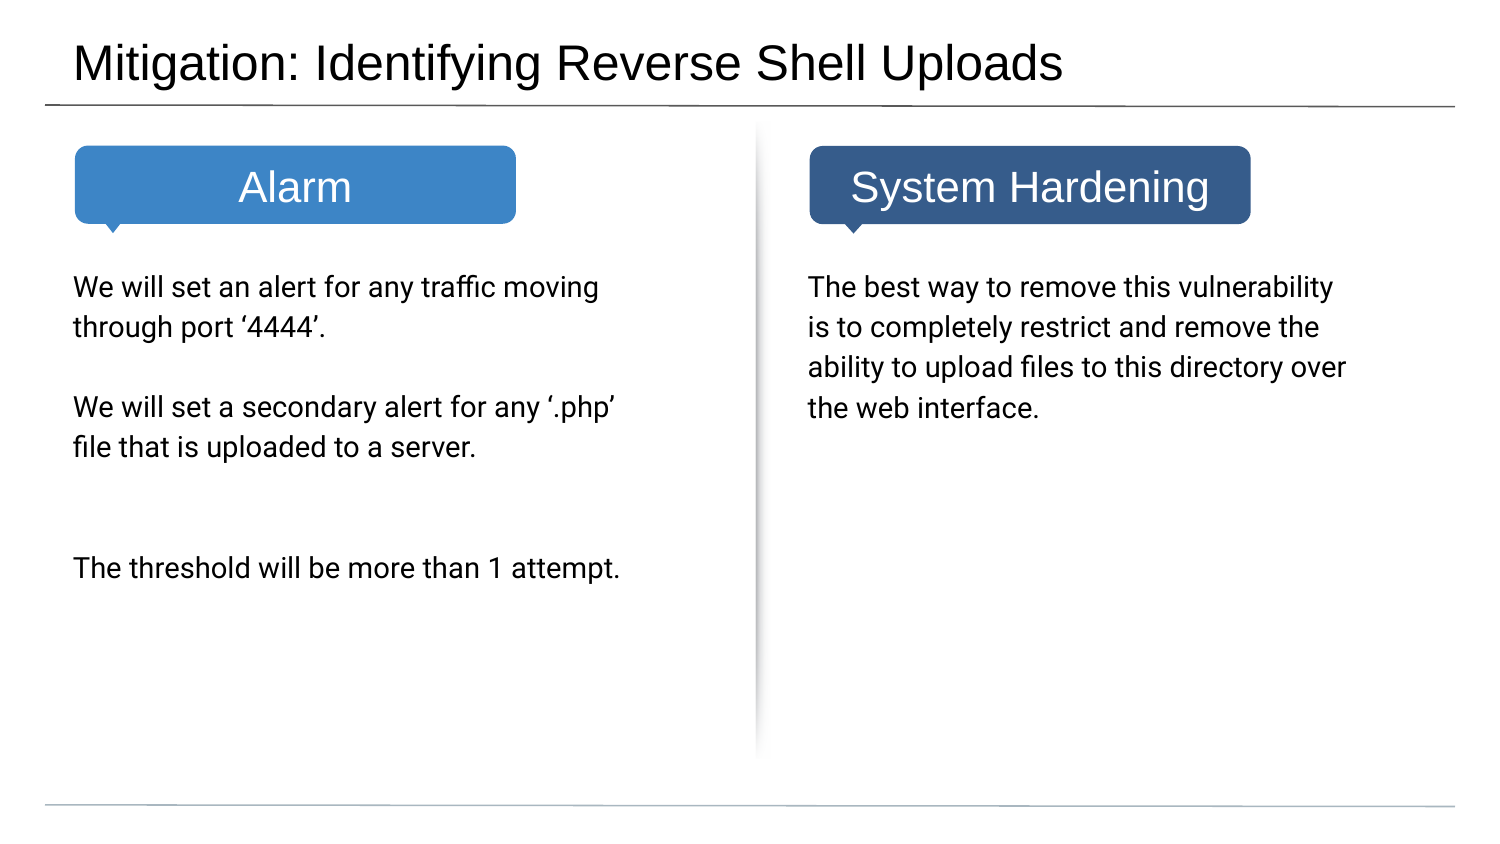

# Mitigation: Identifying Reverse Shell Uploads
We will set an alert for any traffic moving through port ‘4444’.

We will set a secondary alert for any ‘.php’ file that is uploaded to a server.

The threshold will be more than 1 attempt.
The best way to remove this vulnerability is to completely restrict and remove the ability to upload files to this directory over the web interface.